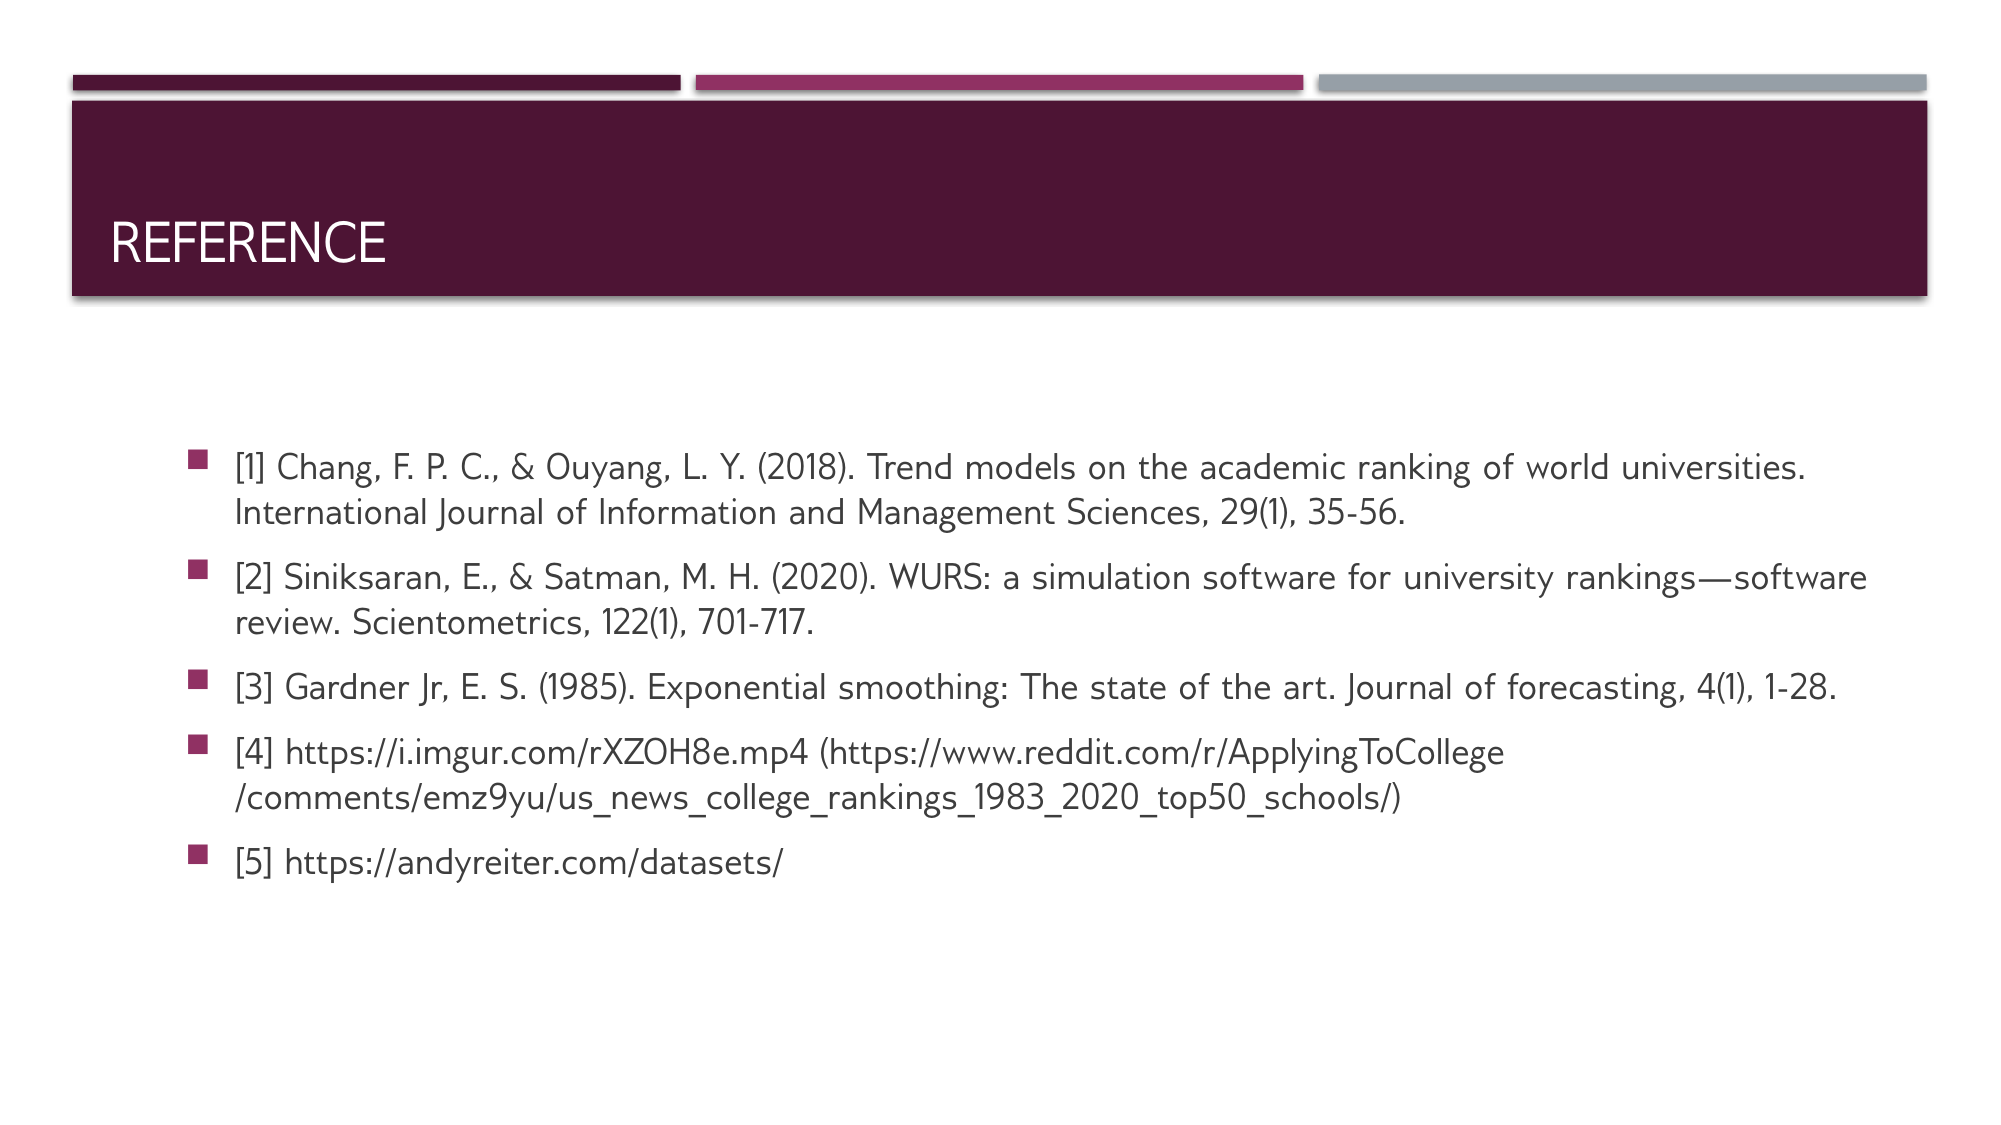

# Reference
[1] Chang, F. P. C., & Ouyang, L. Y. (2018). Trend models on the academic ranking of world universities. International Journal of Information and Management Sciences, 29(1), 35-56.
[2] Siniksaran, E., & Satman, M. H. (2020). WURS: a simulation software for university rankings—software review. Scientometrics, 122(1), 701-717.
[3] Gardner Jr, E. S. (1985). Exponential smoothing: The state of the art. Journal of forecasting, 4(1), 1-28.
[4] https://i.imgur.com/rXZOH8e.mp4 (https://www.reddit.com/r/ApplyingToCollege /comments/emz9yu/us_news_college_rankings_1983_2020_top50_schools/)
[5] https://andyreiter.com/datasets/